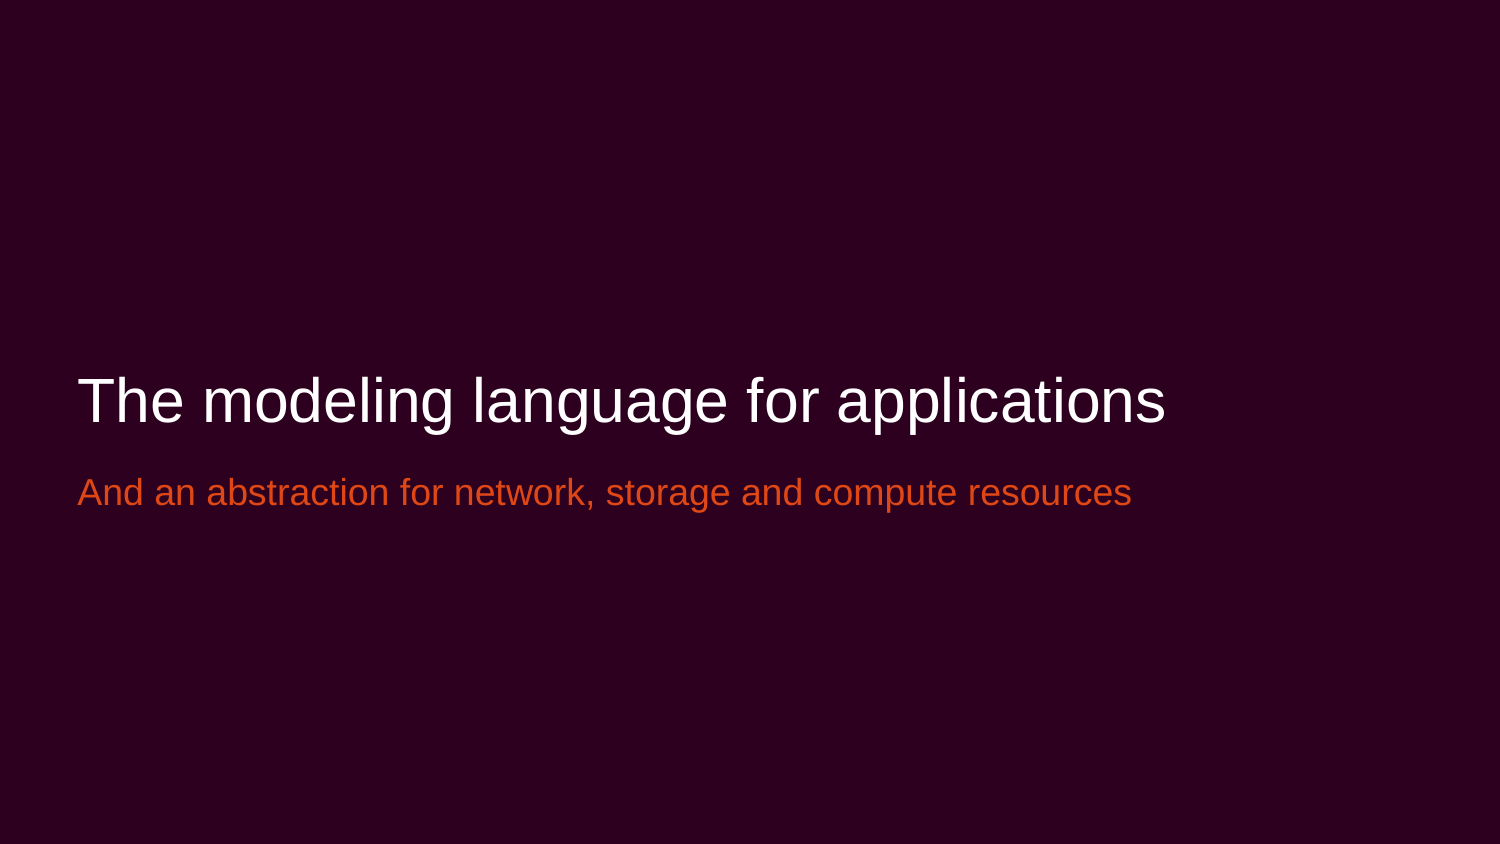

# The modeling language for applications
And an abstraction for network, storage and compute resources